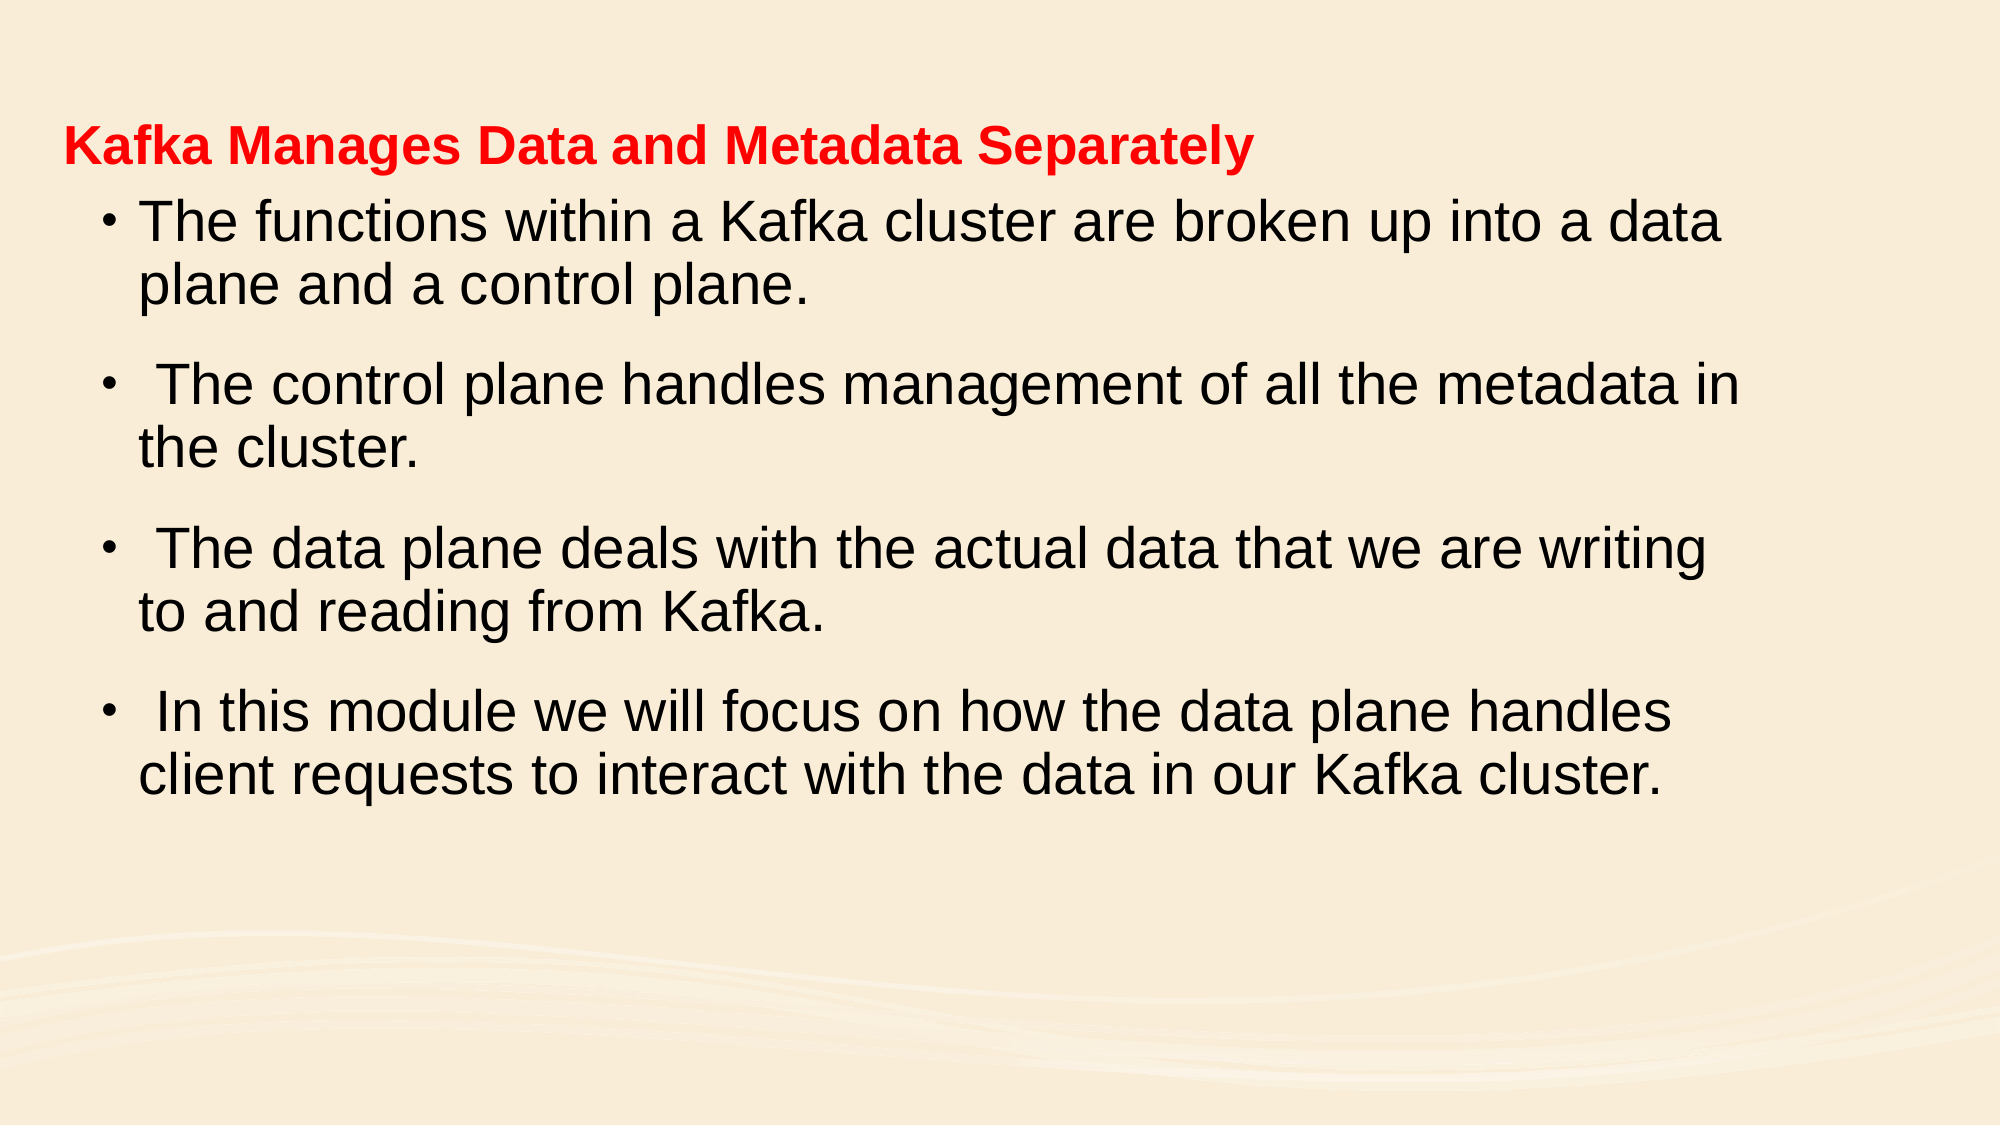

# Kafka Manages Data and Metadata Separately
The functions within a Kafka cluster are broken up into a data plane and a control plane.
 The control plane handles management of all the metadata in the cluster.
 The data plane deals with the actual data that we are writing to and reading from Kafka.
 In this module we will focus on how the data plane handles client requests to interact with the data in our Kafka cluster.